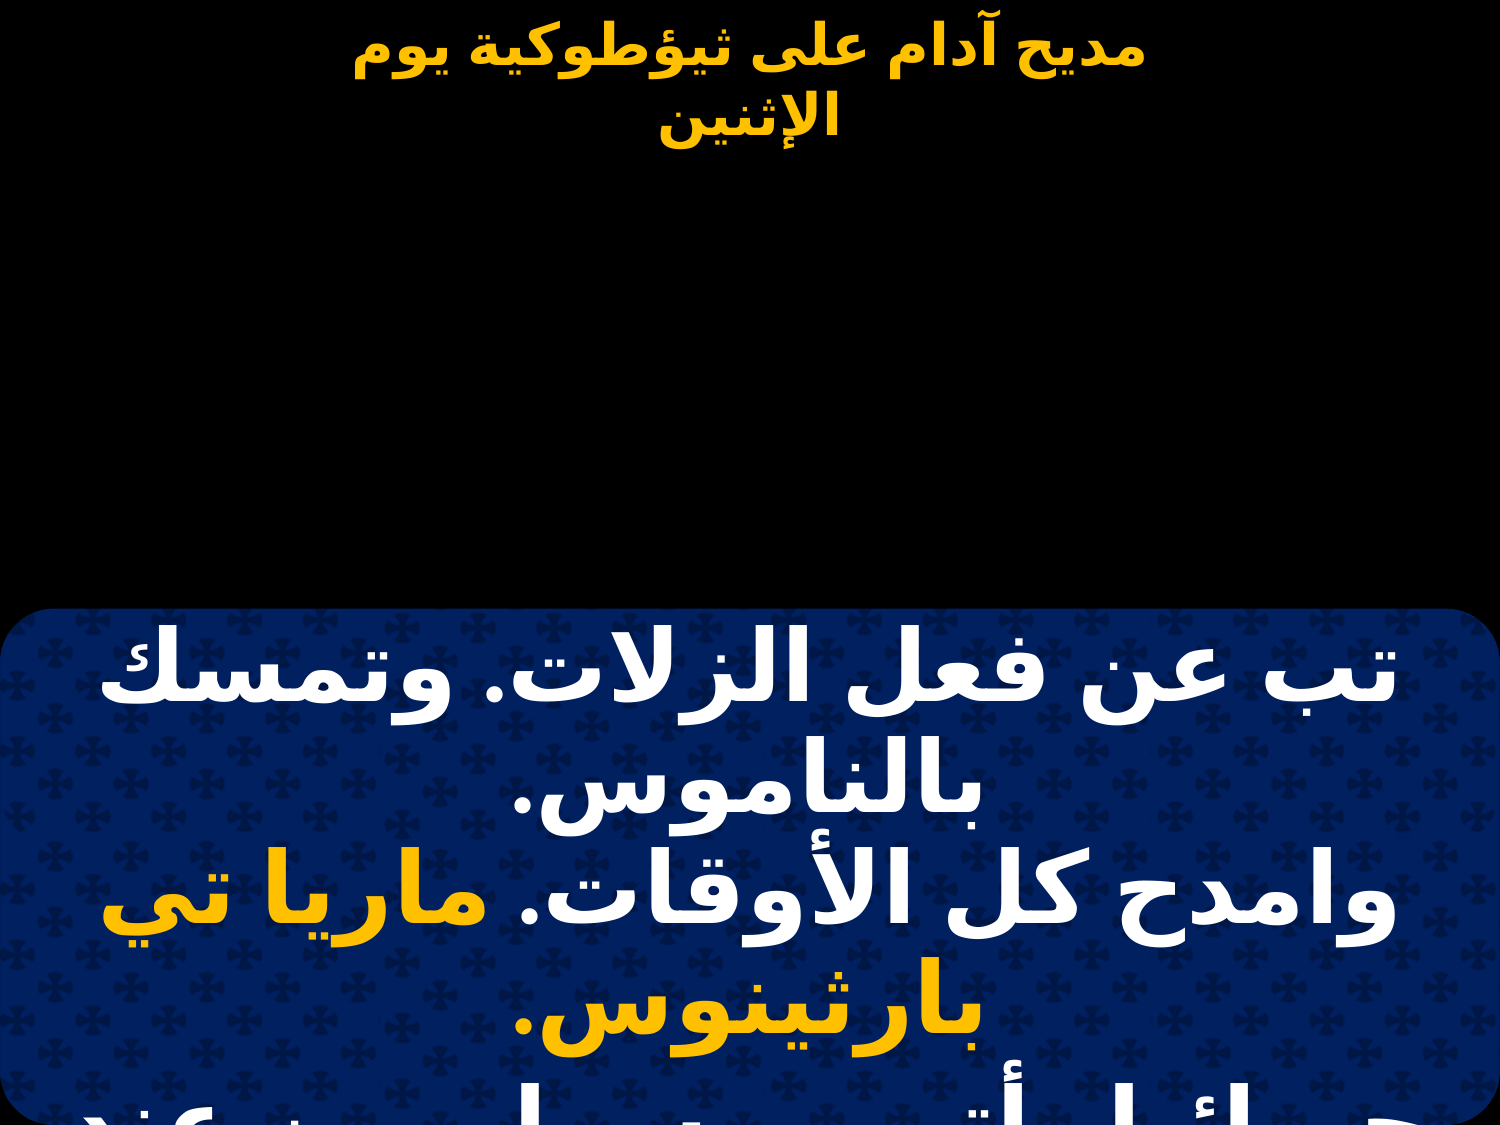

#
| تب عن فعل الزلات. وتمسك بالناموس. وامدح كل الأوقات. ماريا تي بارثينوس. |
| --- |
| جبرائيل أتى مرسول. من عند الرب القدوس. بشر العذراء البتول. ماريا تي بارثينوس. |